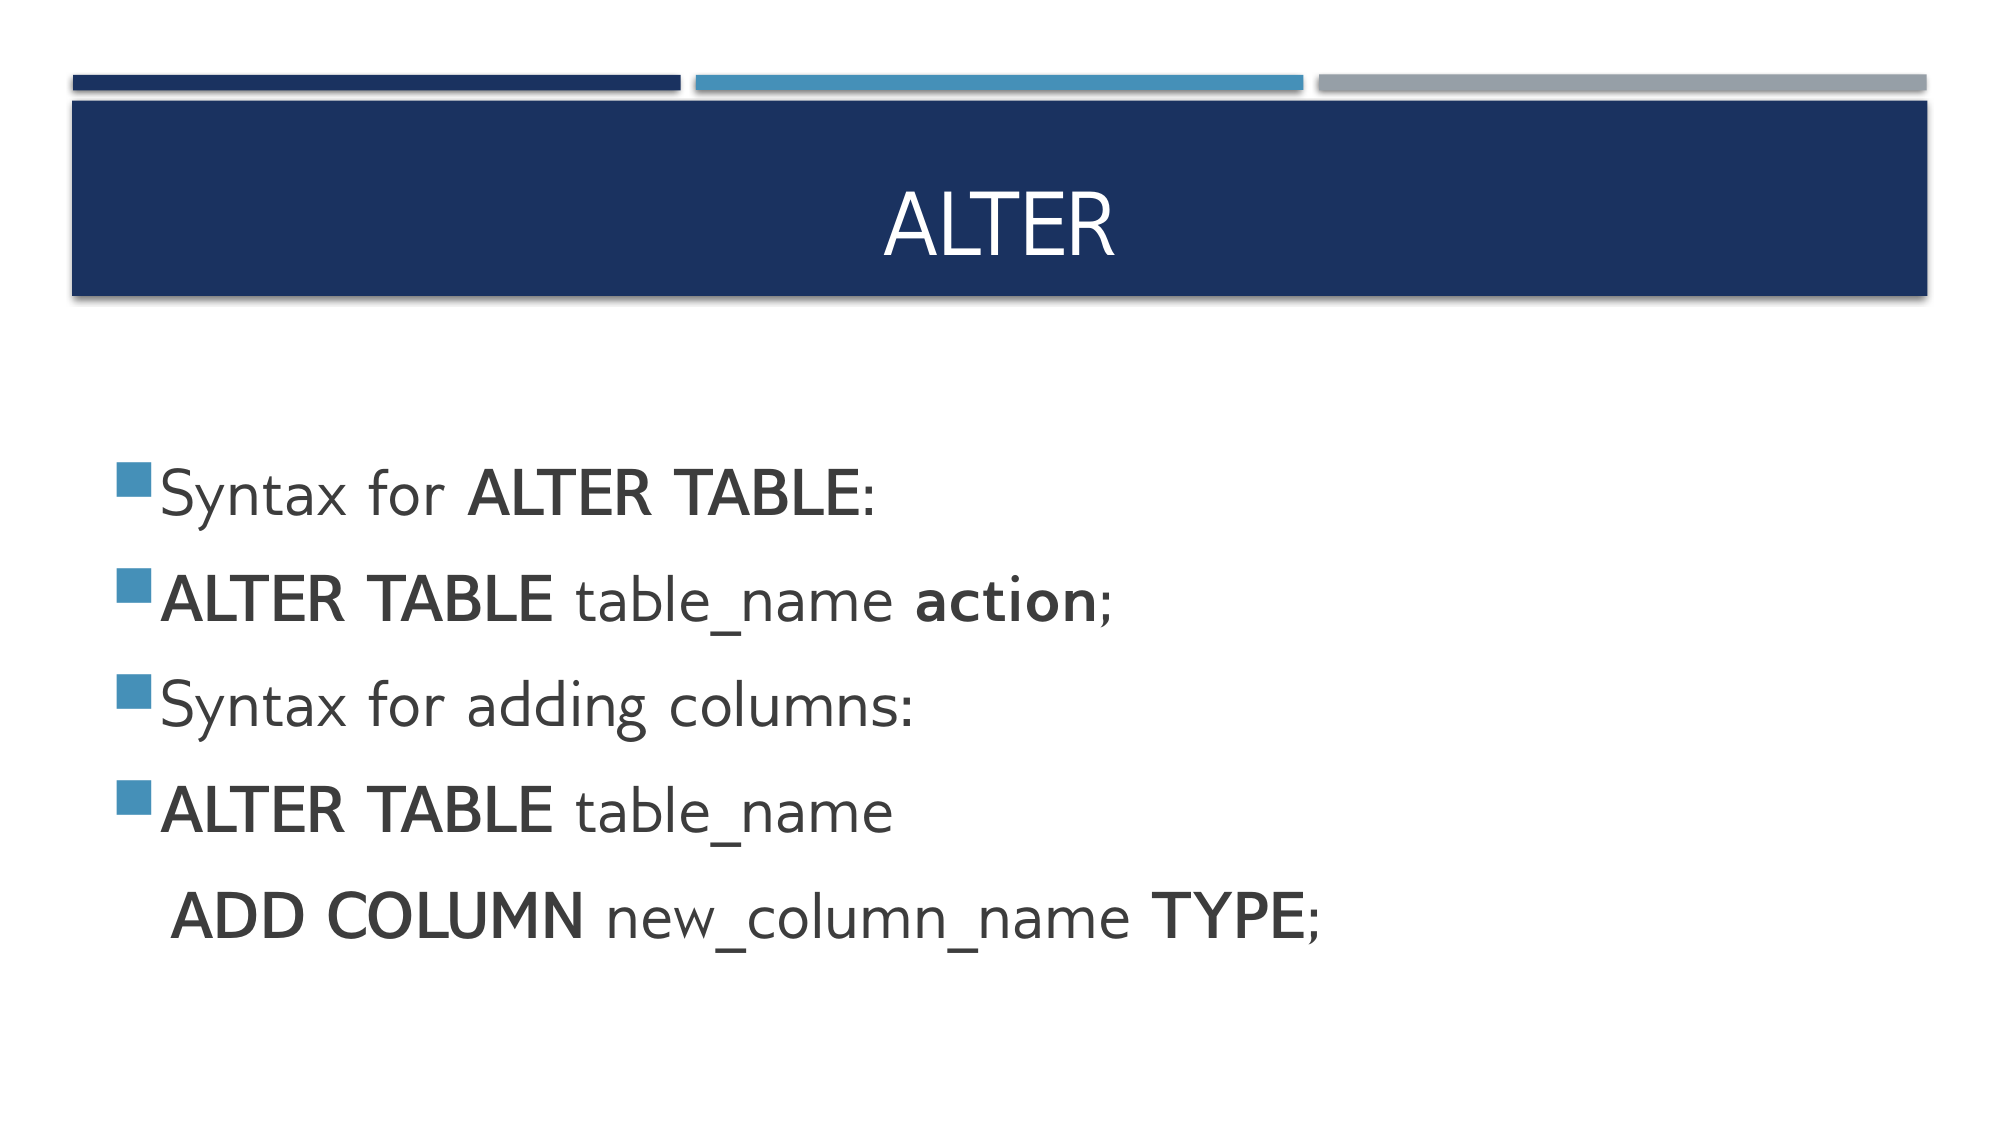

# ALTER
Syntax for ALTER TABLE:
ALTER TABLE table_name action;
Syntax for adding columns:
ALTER TABLE table_name
   ADD COLUMN new_column_name TYPE;